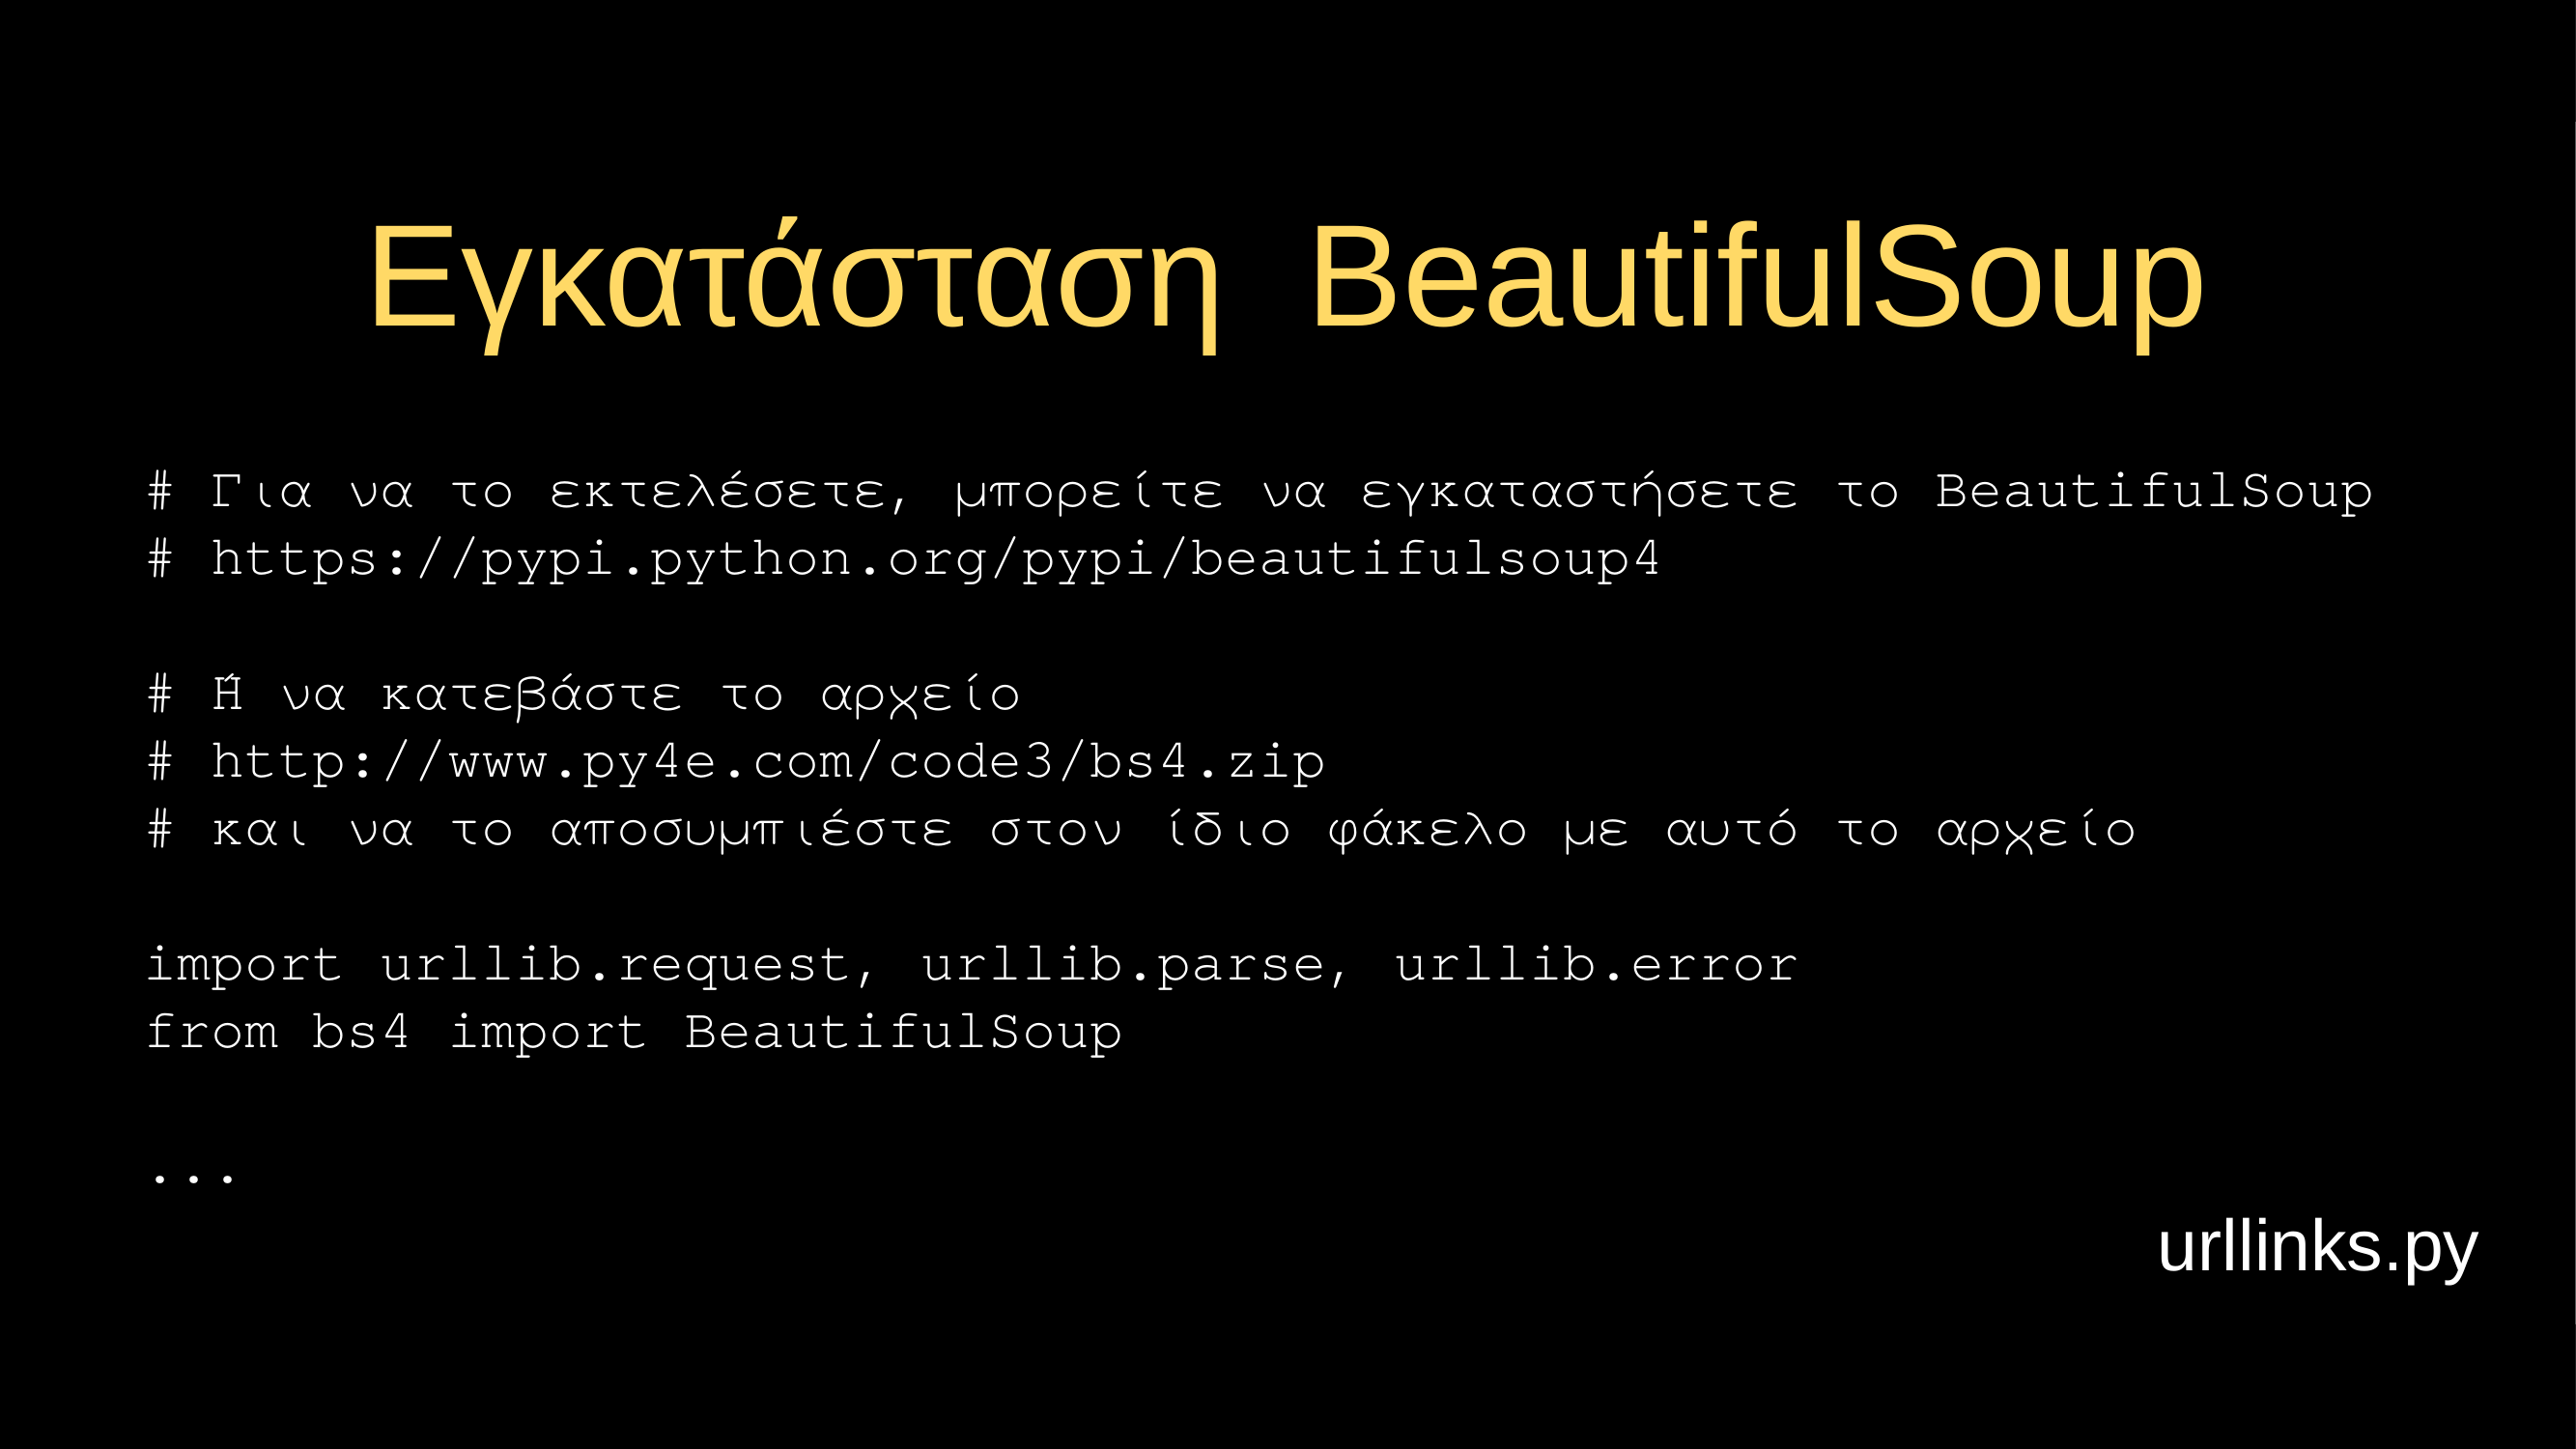

# Εγκατάσταση  BeautifulSoup
# Για να το εκτελέσετε, μπορείτε να εγκαταστήσετε το BeautifulSoup
# https://pypi.python.org/pypi/beautifulsoup4

# Ή να κατεβάστε το αρχείο
# http://www.py4e.com/code3/bs4.zip
# και να το αποσυμπιέστε στον ίδιο φάκελο με αυτό το αρχείο

import urllib.request, urllib.parse, urllib.error
from bs4 import BeautifulSoup

...
urllinks.py